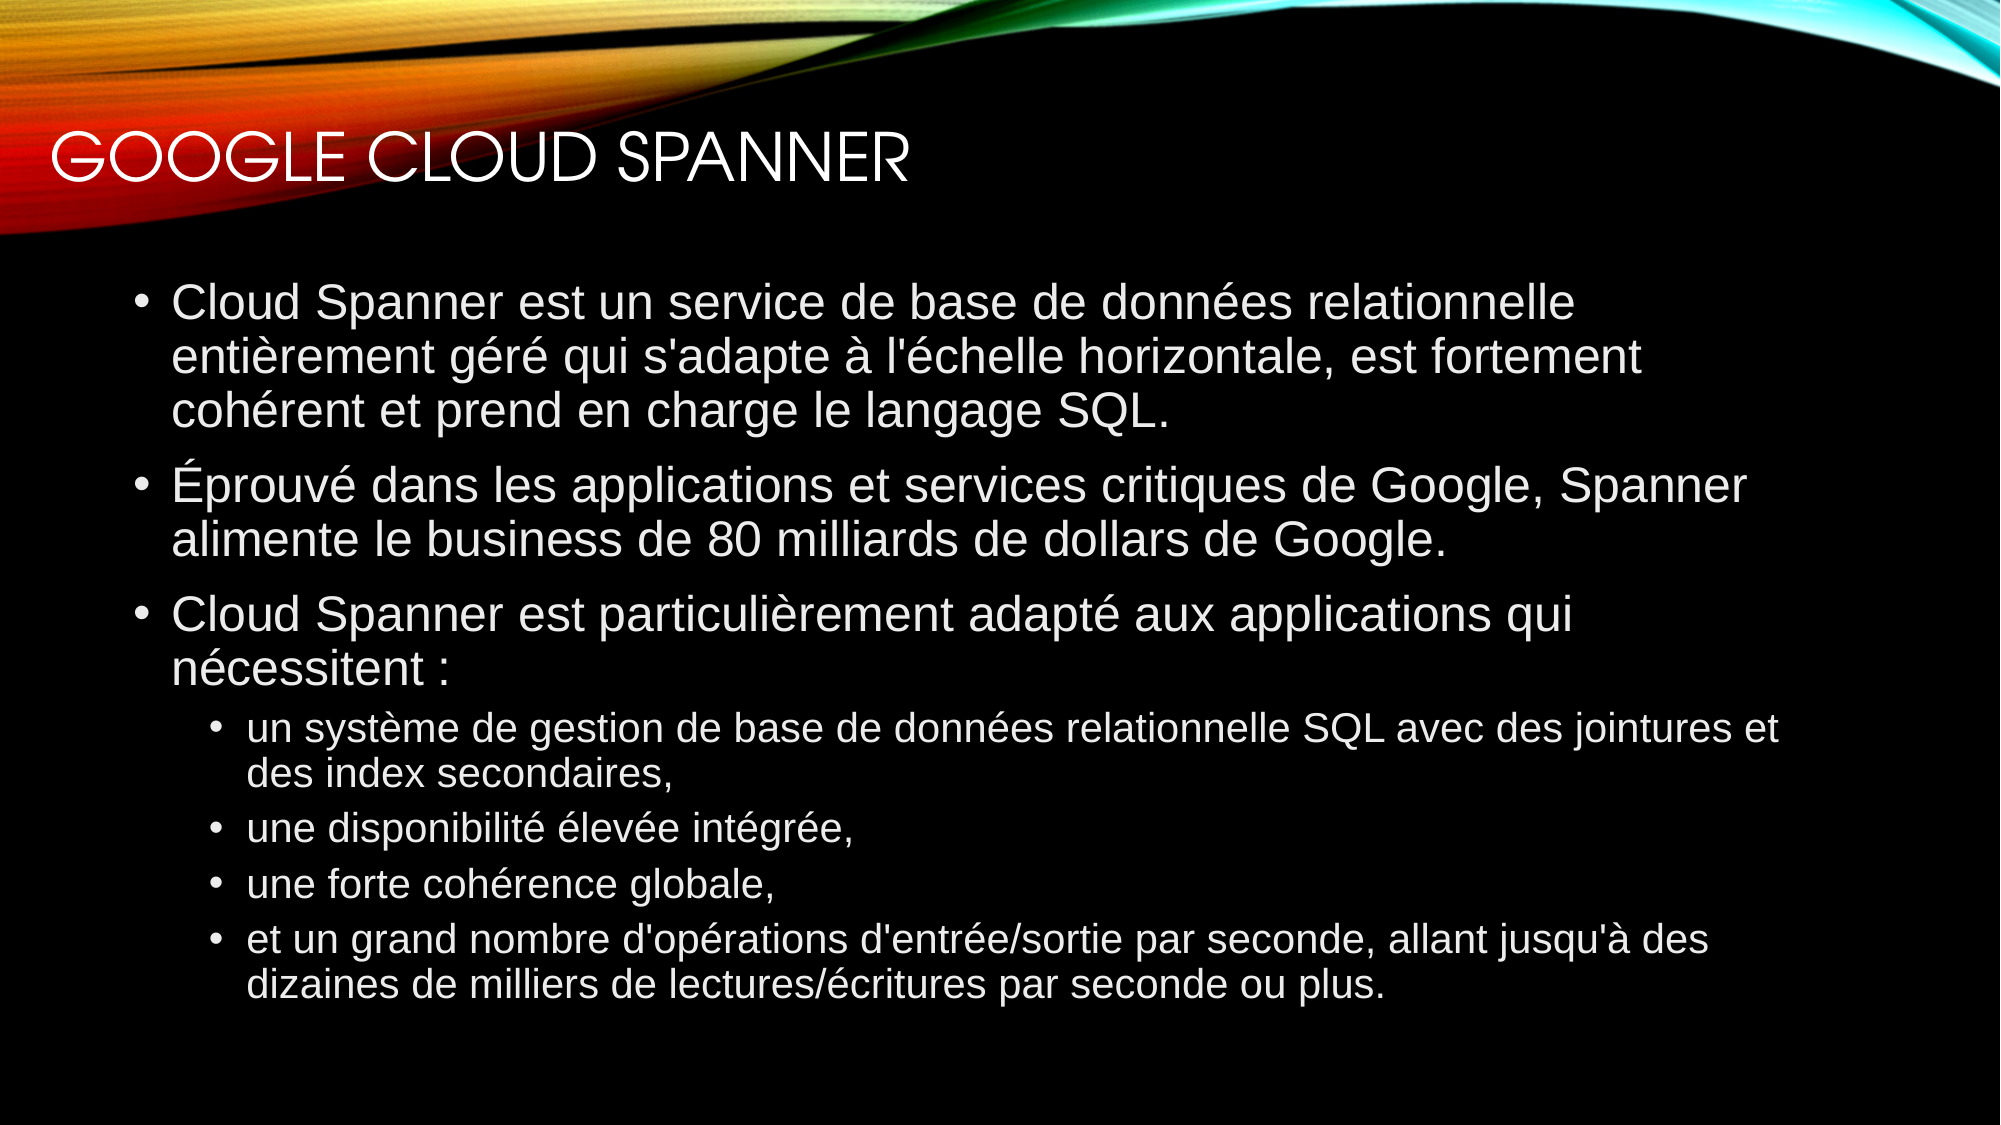

# Google cloud spanner

Cloud Spanner est un service de base de données relationnelle entièrement géré qui s'adapte à l'échelle horizontale, est fortement cohérent et prend en charge le langage SQL.
Éprouvé dans les applications et services critiques de Google, Spanner alimente le business de 80 milliards de dollars de Google.
Cloud Spanner est particulièrement adapté aux applications qui nécessitent :
un système de gestion de base de données relationnelle SQL avec des jointures et des index secondaires,
une disponibilité élevée intégrée,
une forte cohérence globale,
et un grand nombre d'opérations d'entrée/sortie par seconde, allant jusqu'à des dizaines de milliers de lectures/écritures par seconde ou plus.